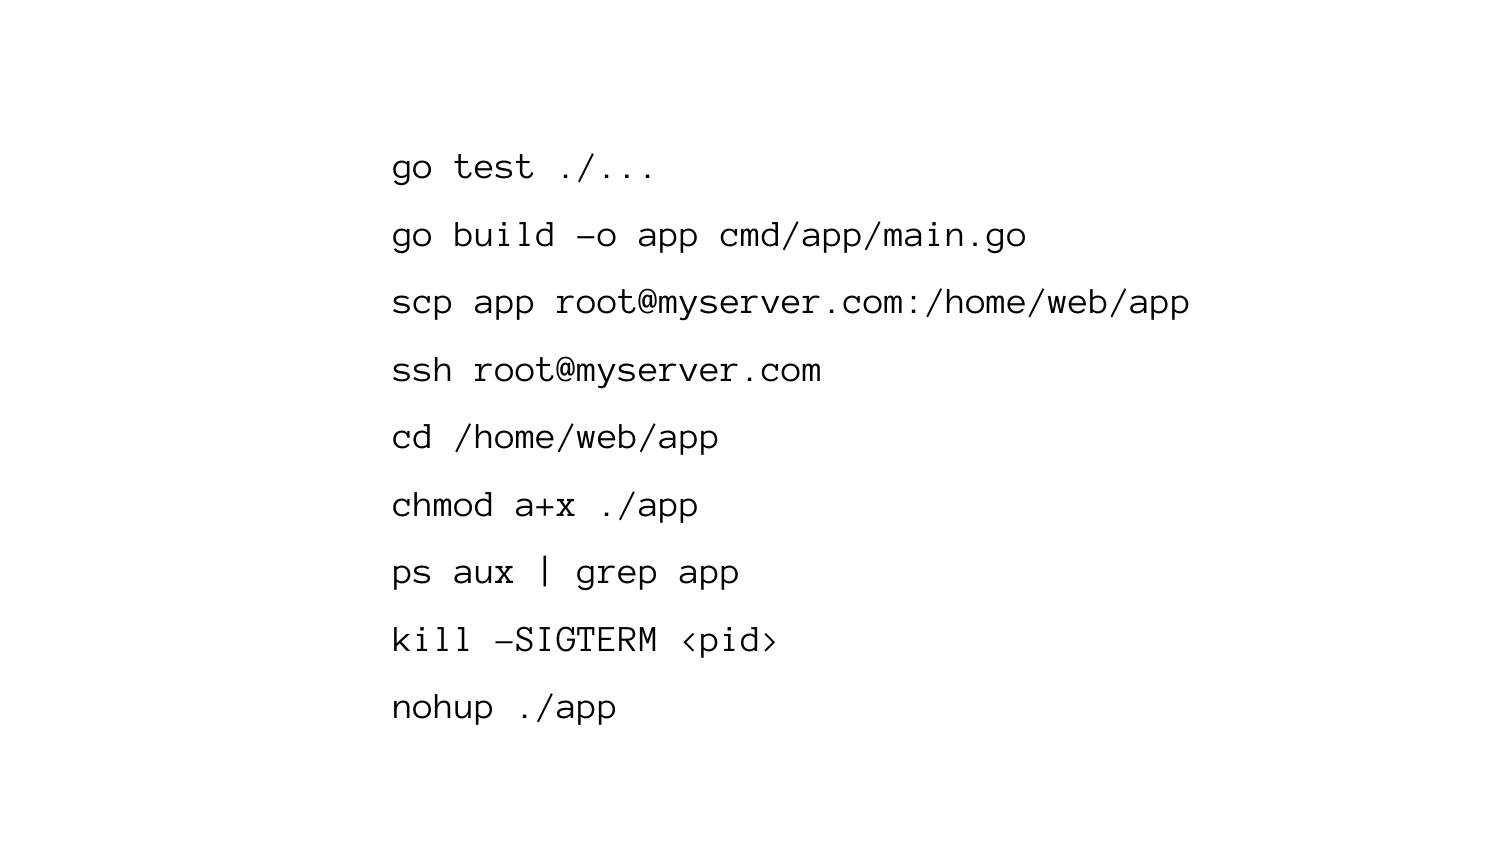

go test ./...
go build -o app cmd/app/main.go
scp app root@myserver.com:/home/web/app
ssh root@myserver.com
cd /home/web/app
chmod a+x ./app
ps aux | grep app
kill –SIGTERM <pid>
nohup ./app